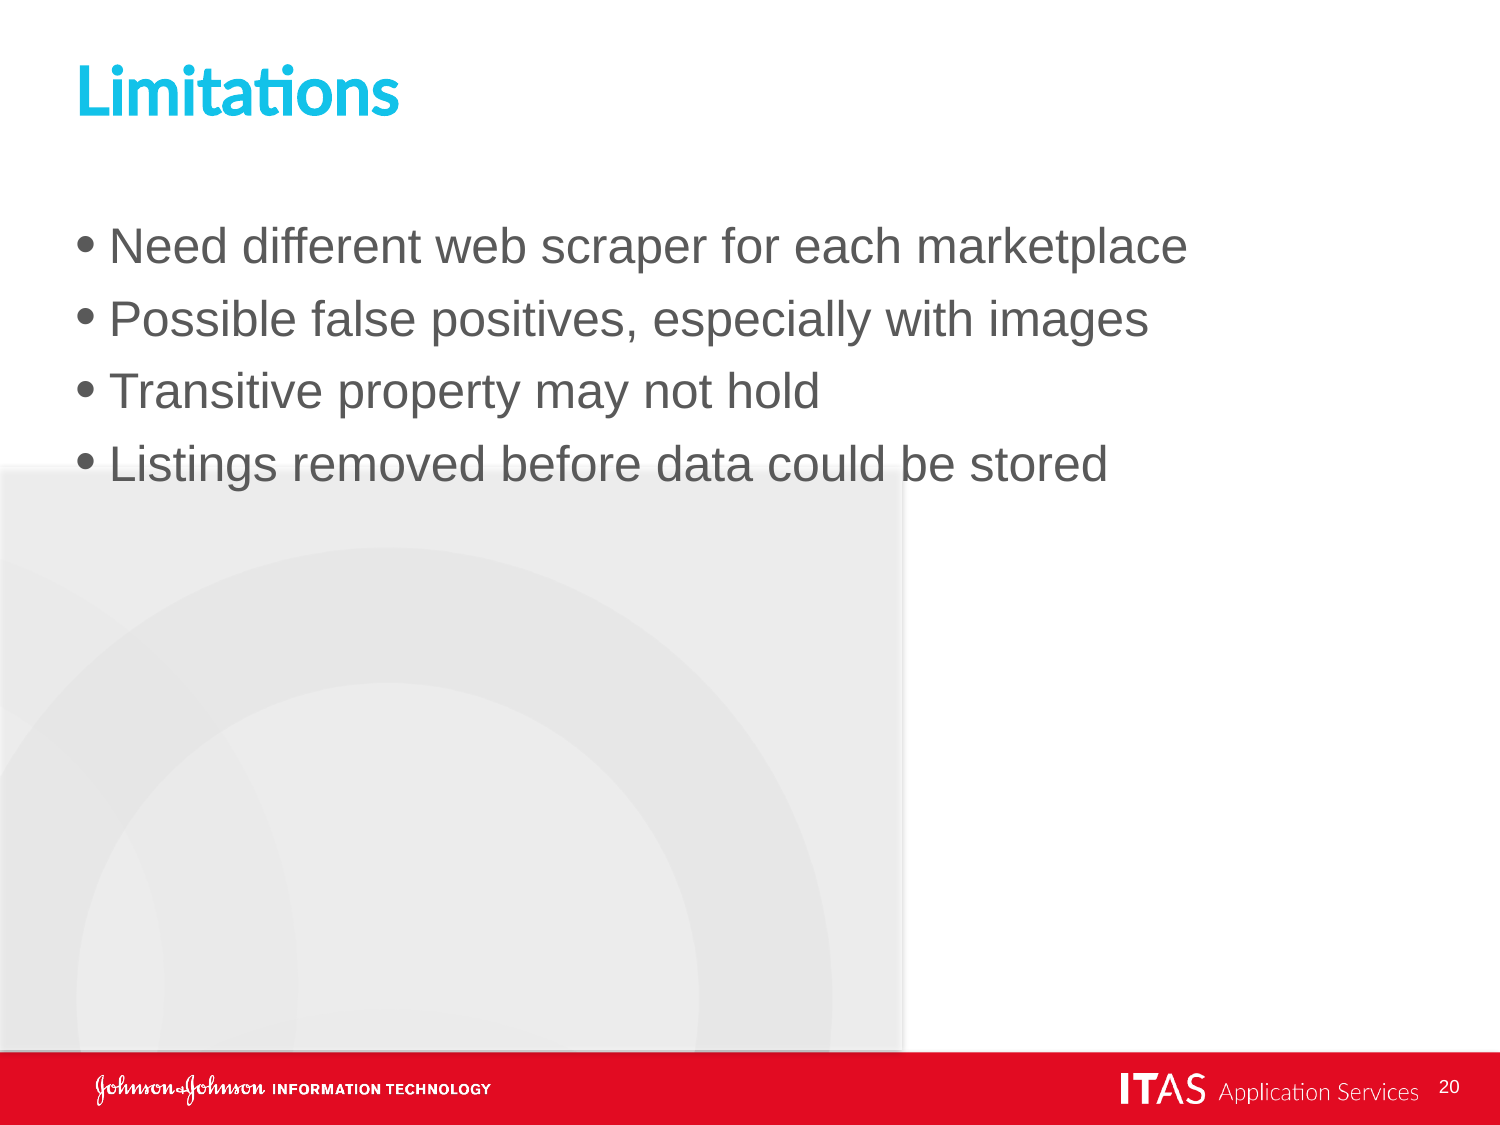

# Limitations
Need different web scraper for each marketplace
Possible false positives, especially with images
Transitive property may not hold
Listings removed before data could be stored